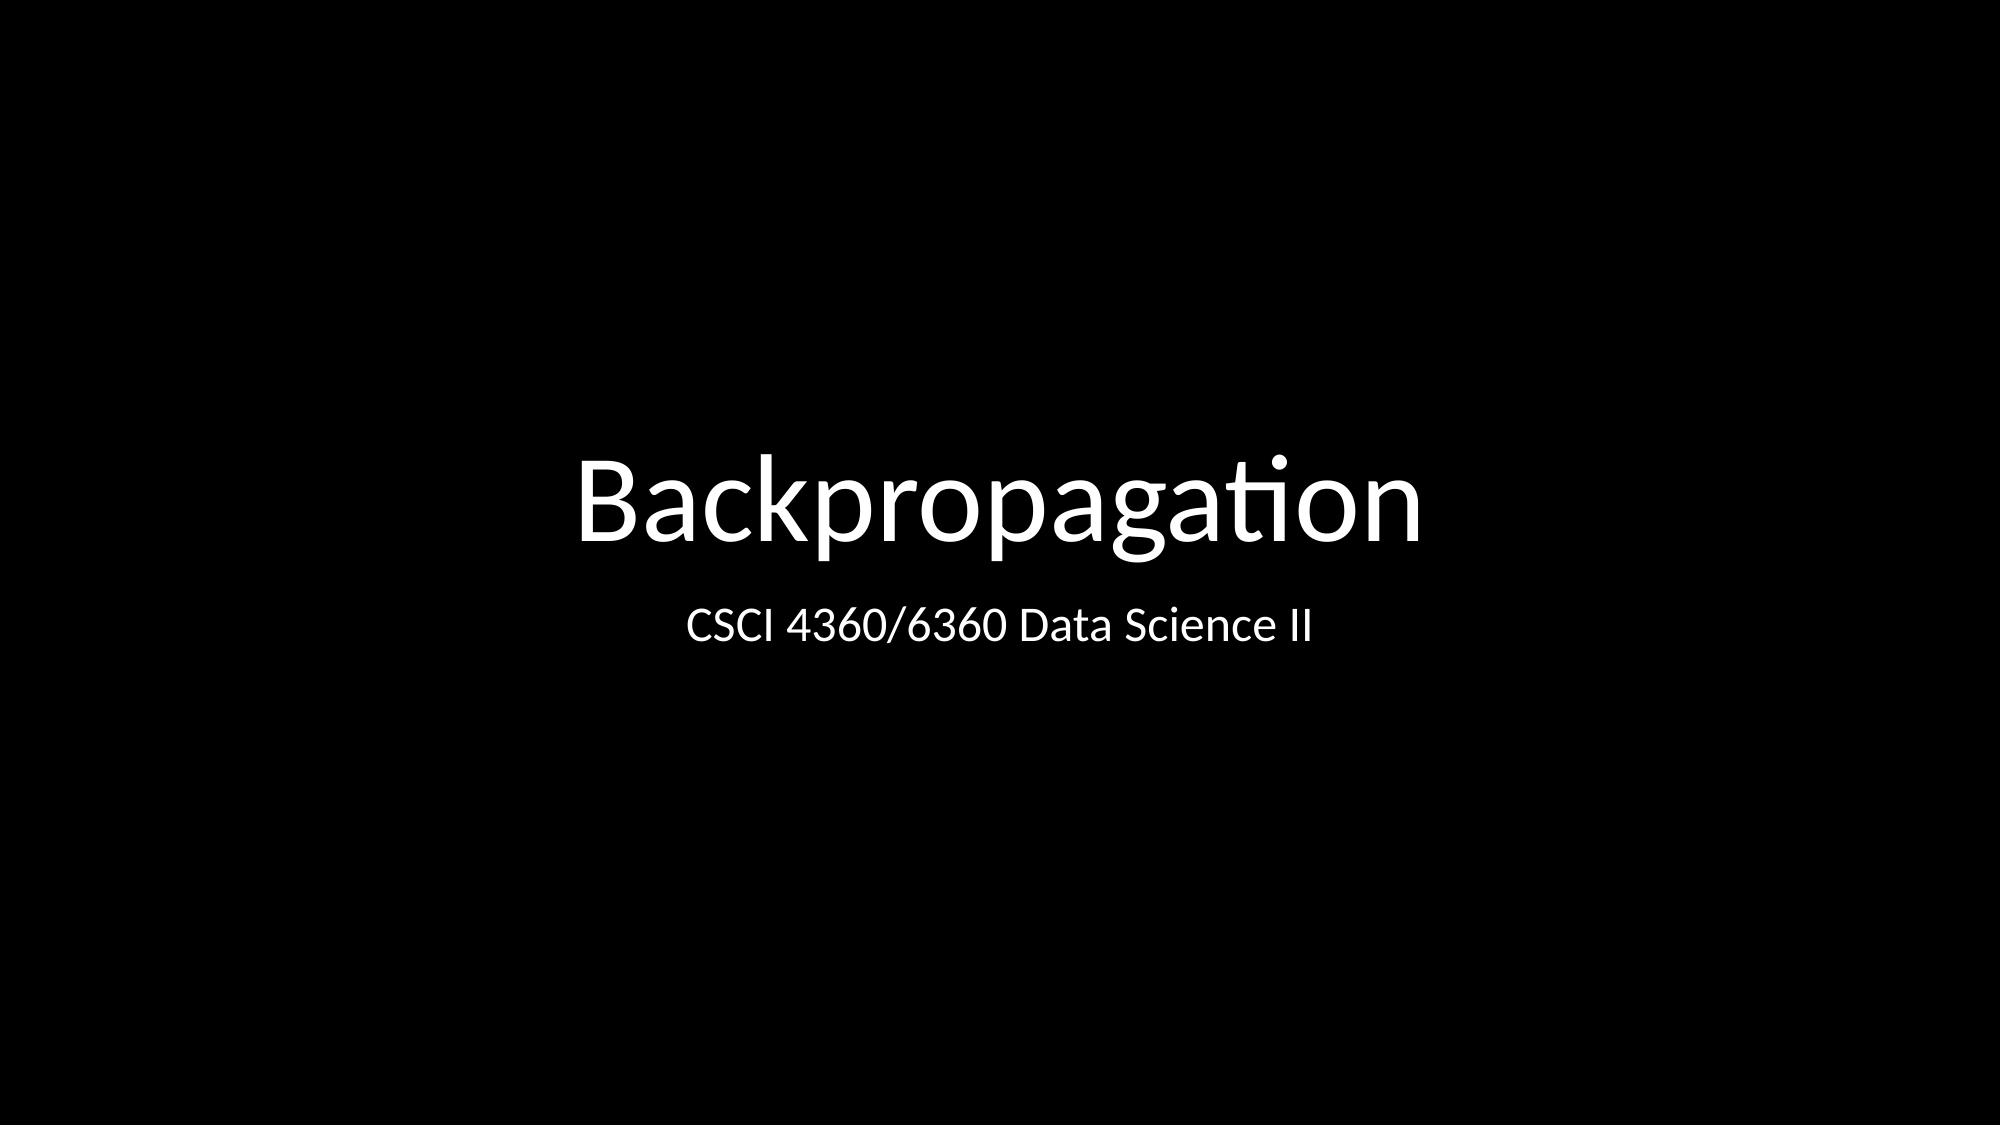

# Backpropagation
CSCI 4360/6360 Data Science II